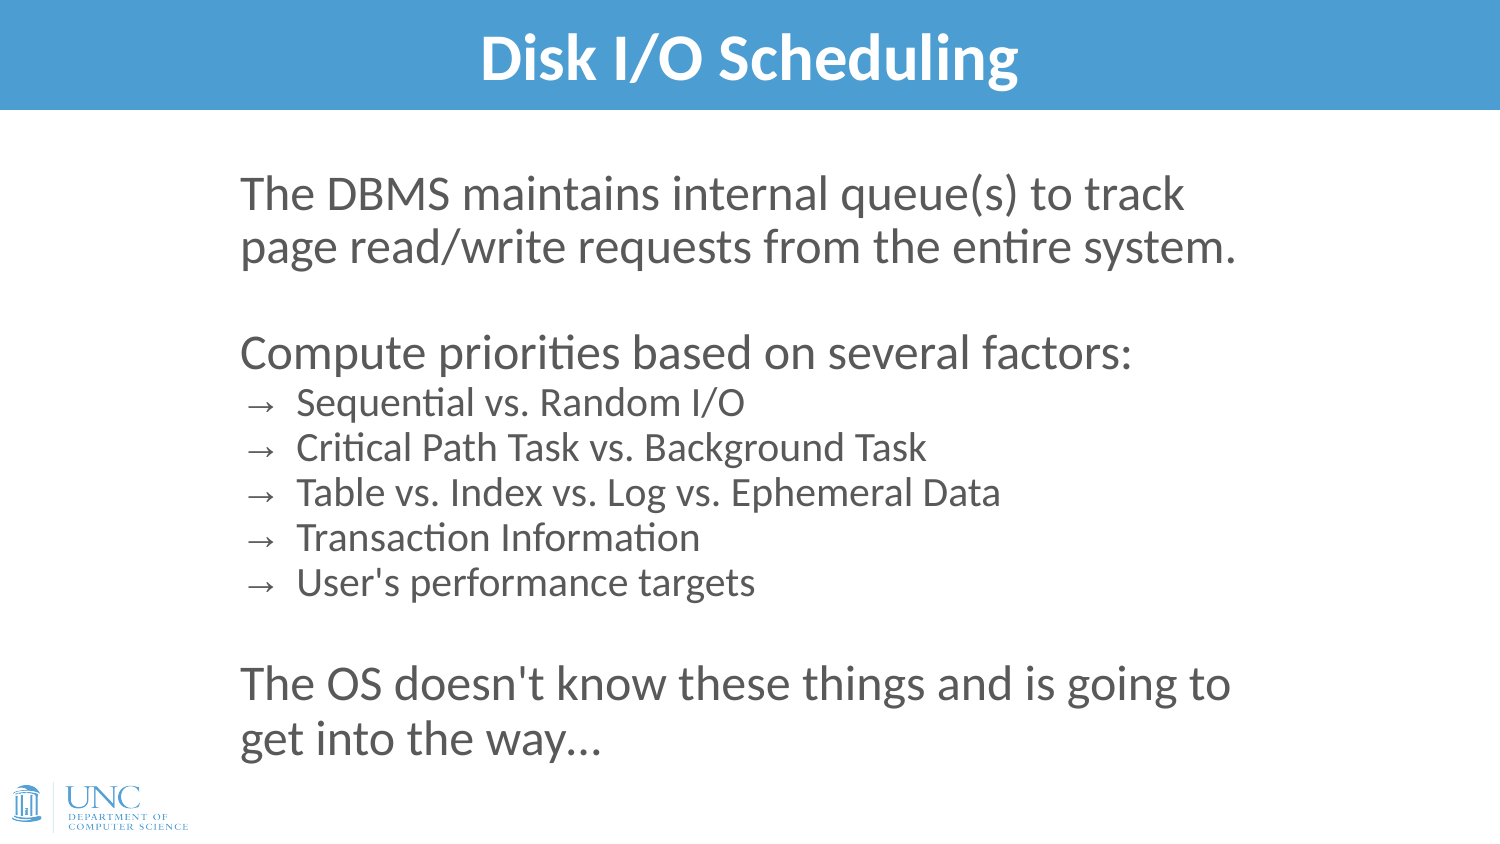

# Disk I/O Scheduling
31
The DBMS maintains internal queue(s) to track page read/write requests from the entire system.

Compute priorities based on several factors:
Sequential vs. Random I/O
Critical Path Task vs. Background Task
Table vs. Index vs. Log vs. Ephemeral Data
Transaction Information
User's performance targets

The OS doesn't know these things and is going to get into the way…